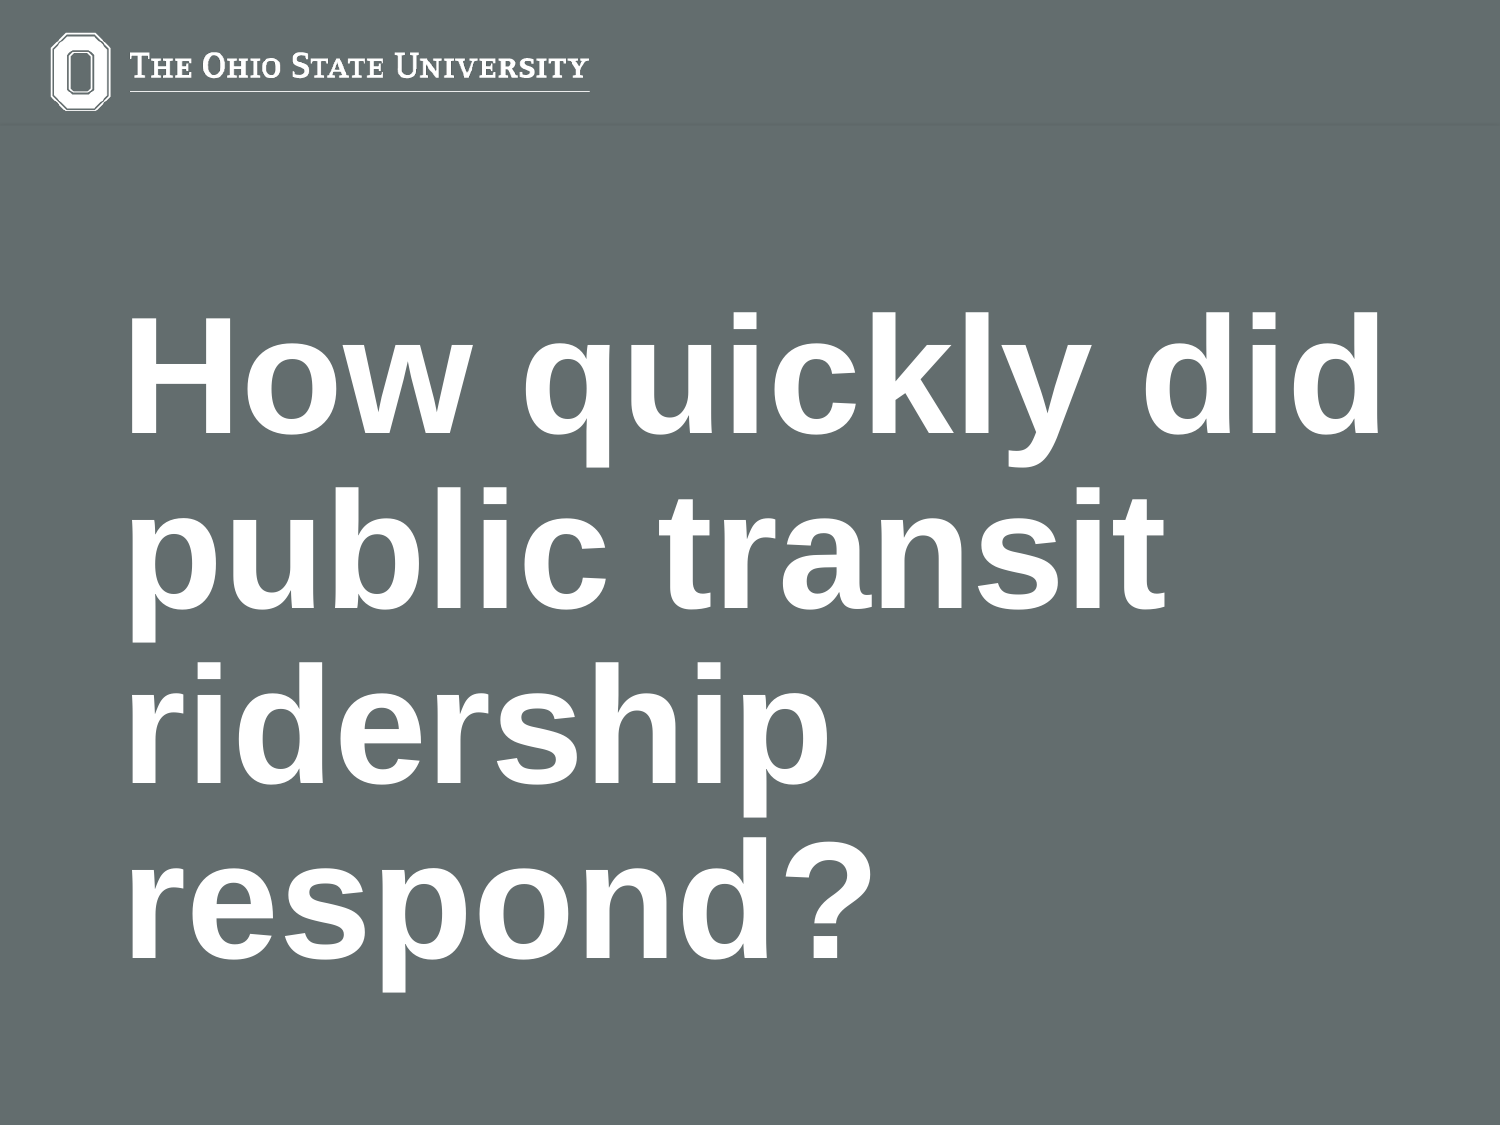

How quickly did public transit ridership respond?